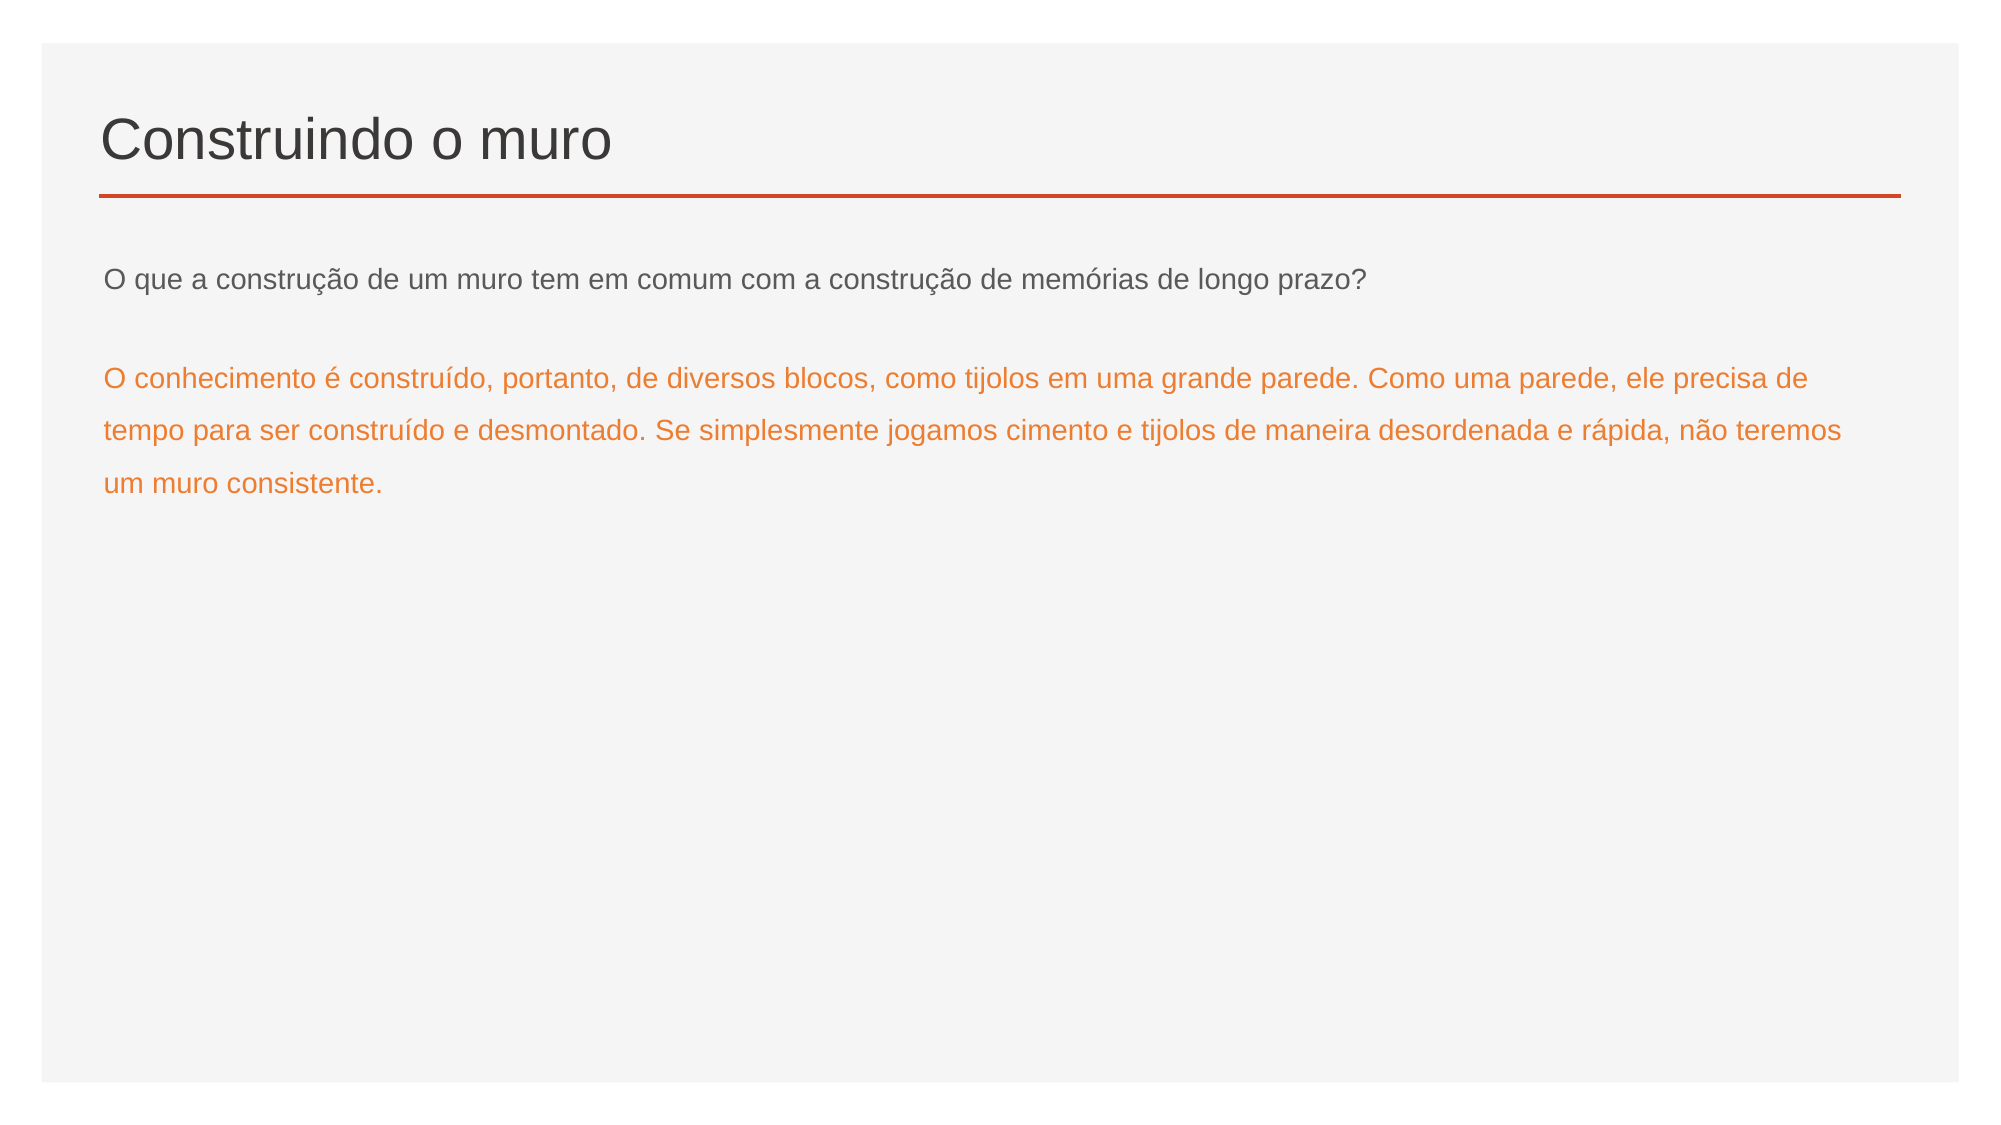

# Construindo o muro
O que a construção de um muro tem em comum com a construção de memórias de longo prazo?
O conhecimento é construído, portanto, de diversos blocos, como tijolos em uma grande parede. Como uma parede, ele precisa de tempo para ser construído e desmontado. Se simplesmente jogamos cimento e tijolos de maneira desordenada e rápida, não teremos um muro consistente.